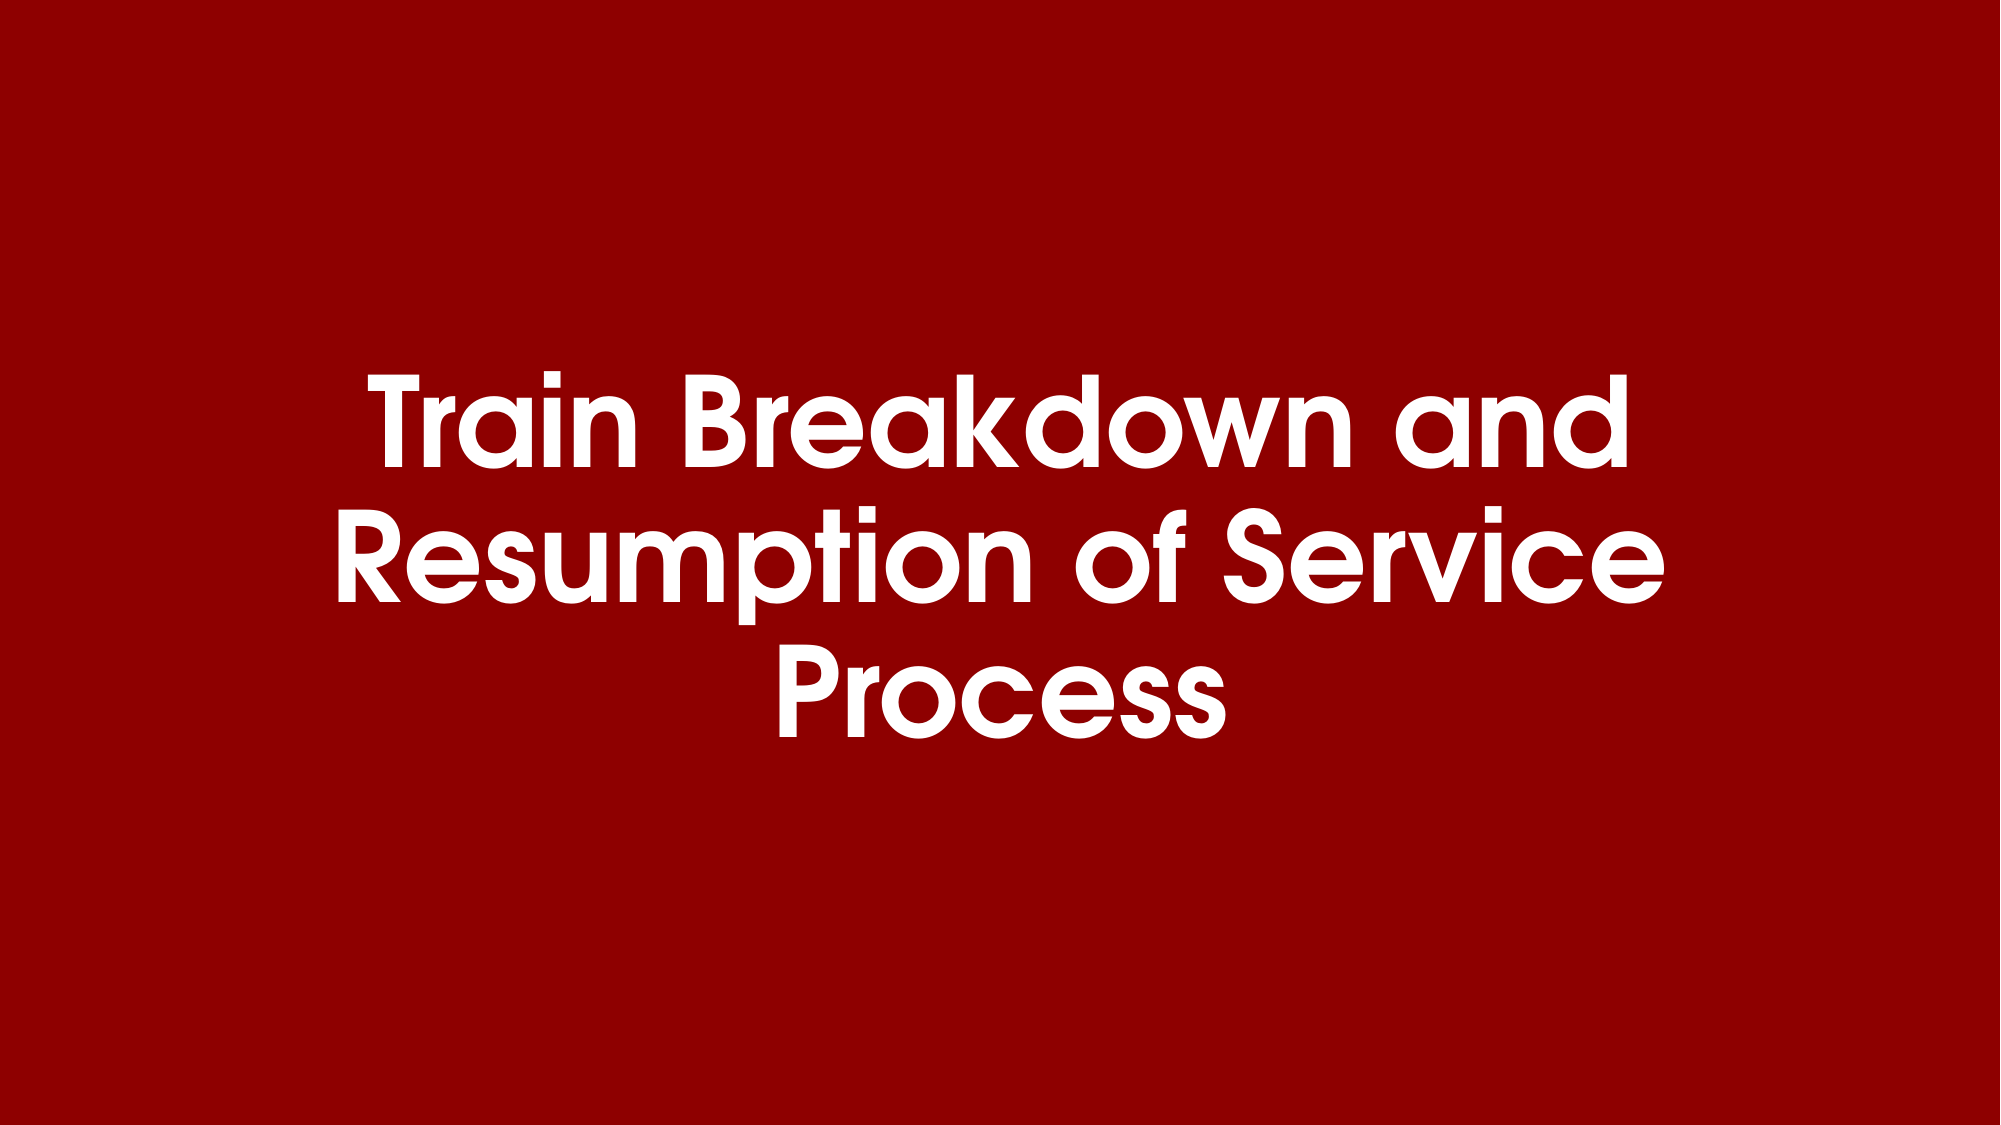

# Train Breakdown and Resumption of Service Process